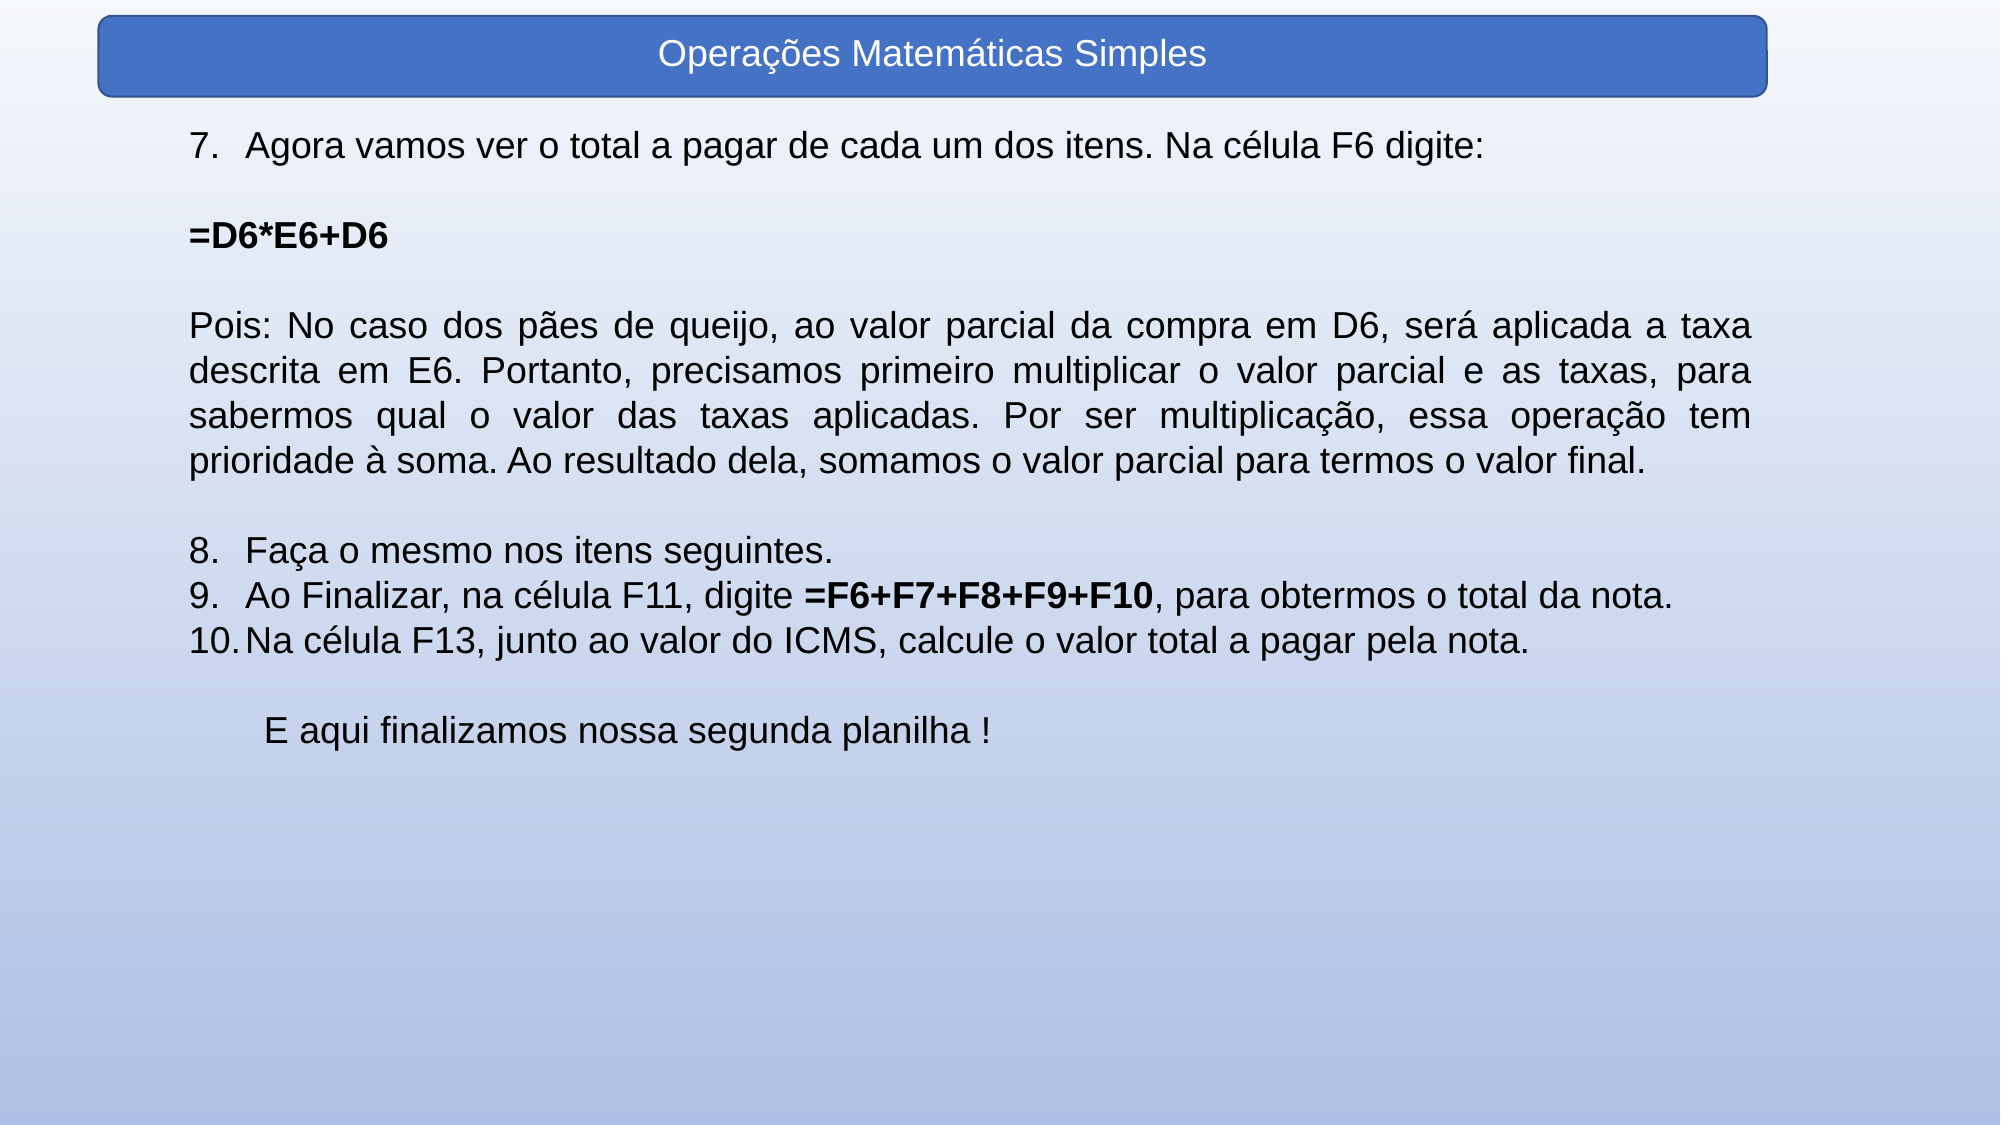

Operações Matemáticas Simples
Agora vamos ver o total a pagar de cada um dos itens. Na célula F6 digite:

=D6*E6+D6

Pois: No caso dos pães de queijo, ao valor parcial da compra em D6, será aplicada a taxa descrita em E6. Portanto, precisamos primeiro multiplicar o valor parcial e as taxas, para sabermos qual o valor das taxas aplicadas. Por ser multiplicação, essa operação tem prioridade à soma. Ao resultado dela, somamos o valor parcial para termos o valor final.

Faça o mesmo nos itens seguintes.
Ao Finalizar, na célula F11, digite =F6+F7+F8+F9+F10, para obtermos o total da nota.
Na célula F13, junto ao valor do ICMS, calcule o valor total a pagar pela nota.

E aqui finalizamos nossa segunda planilha !